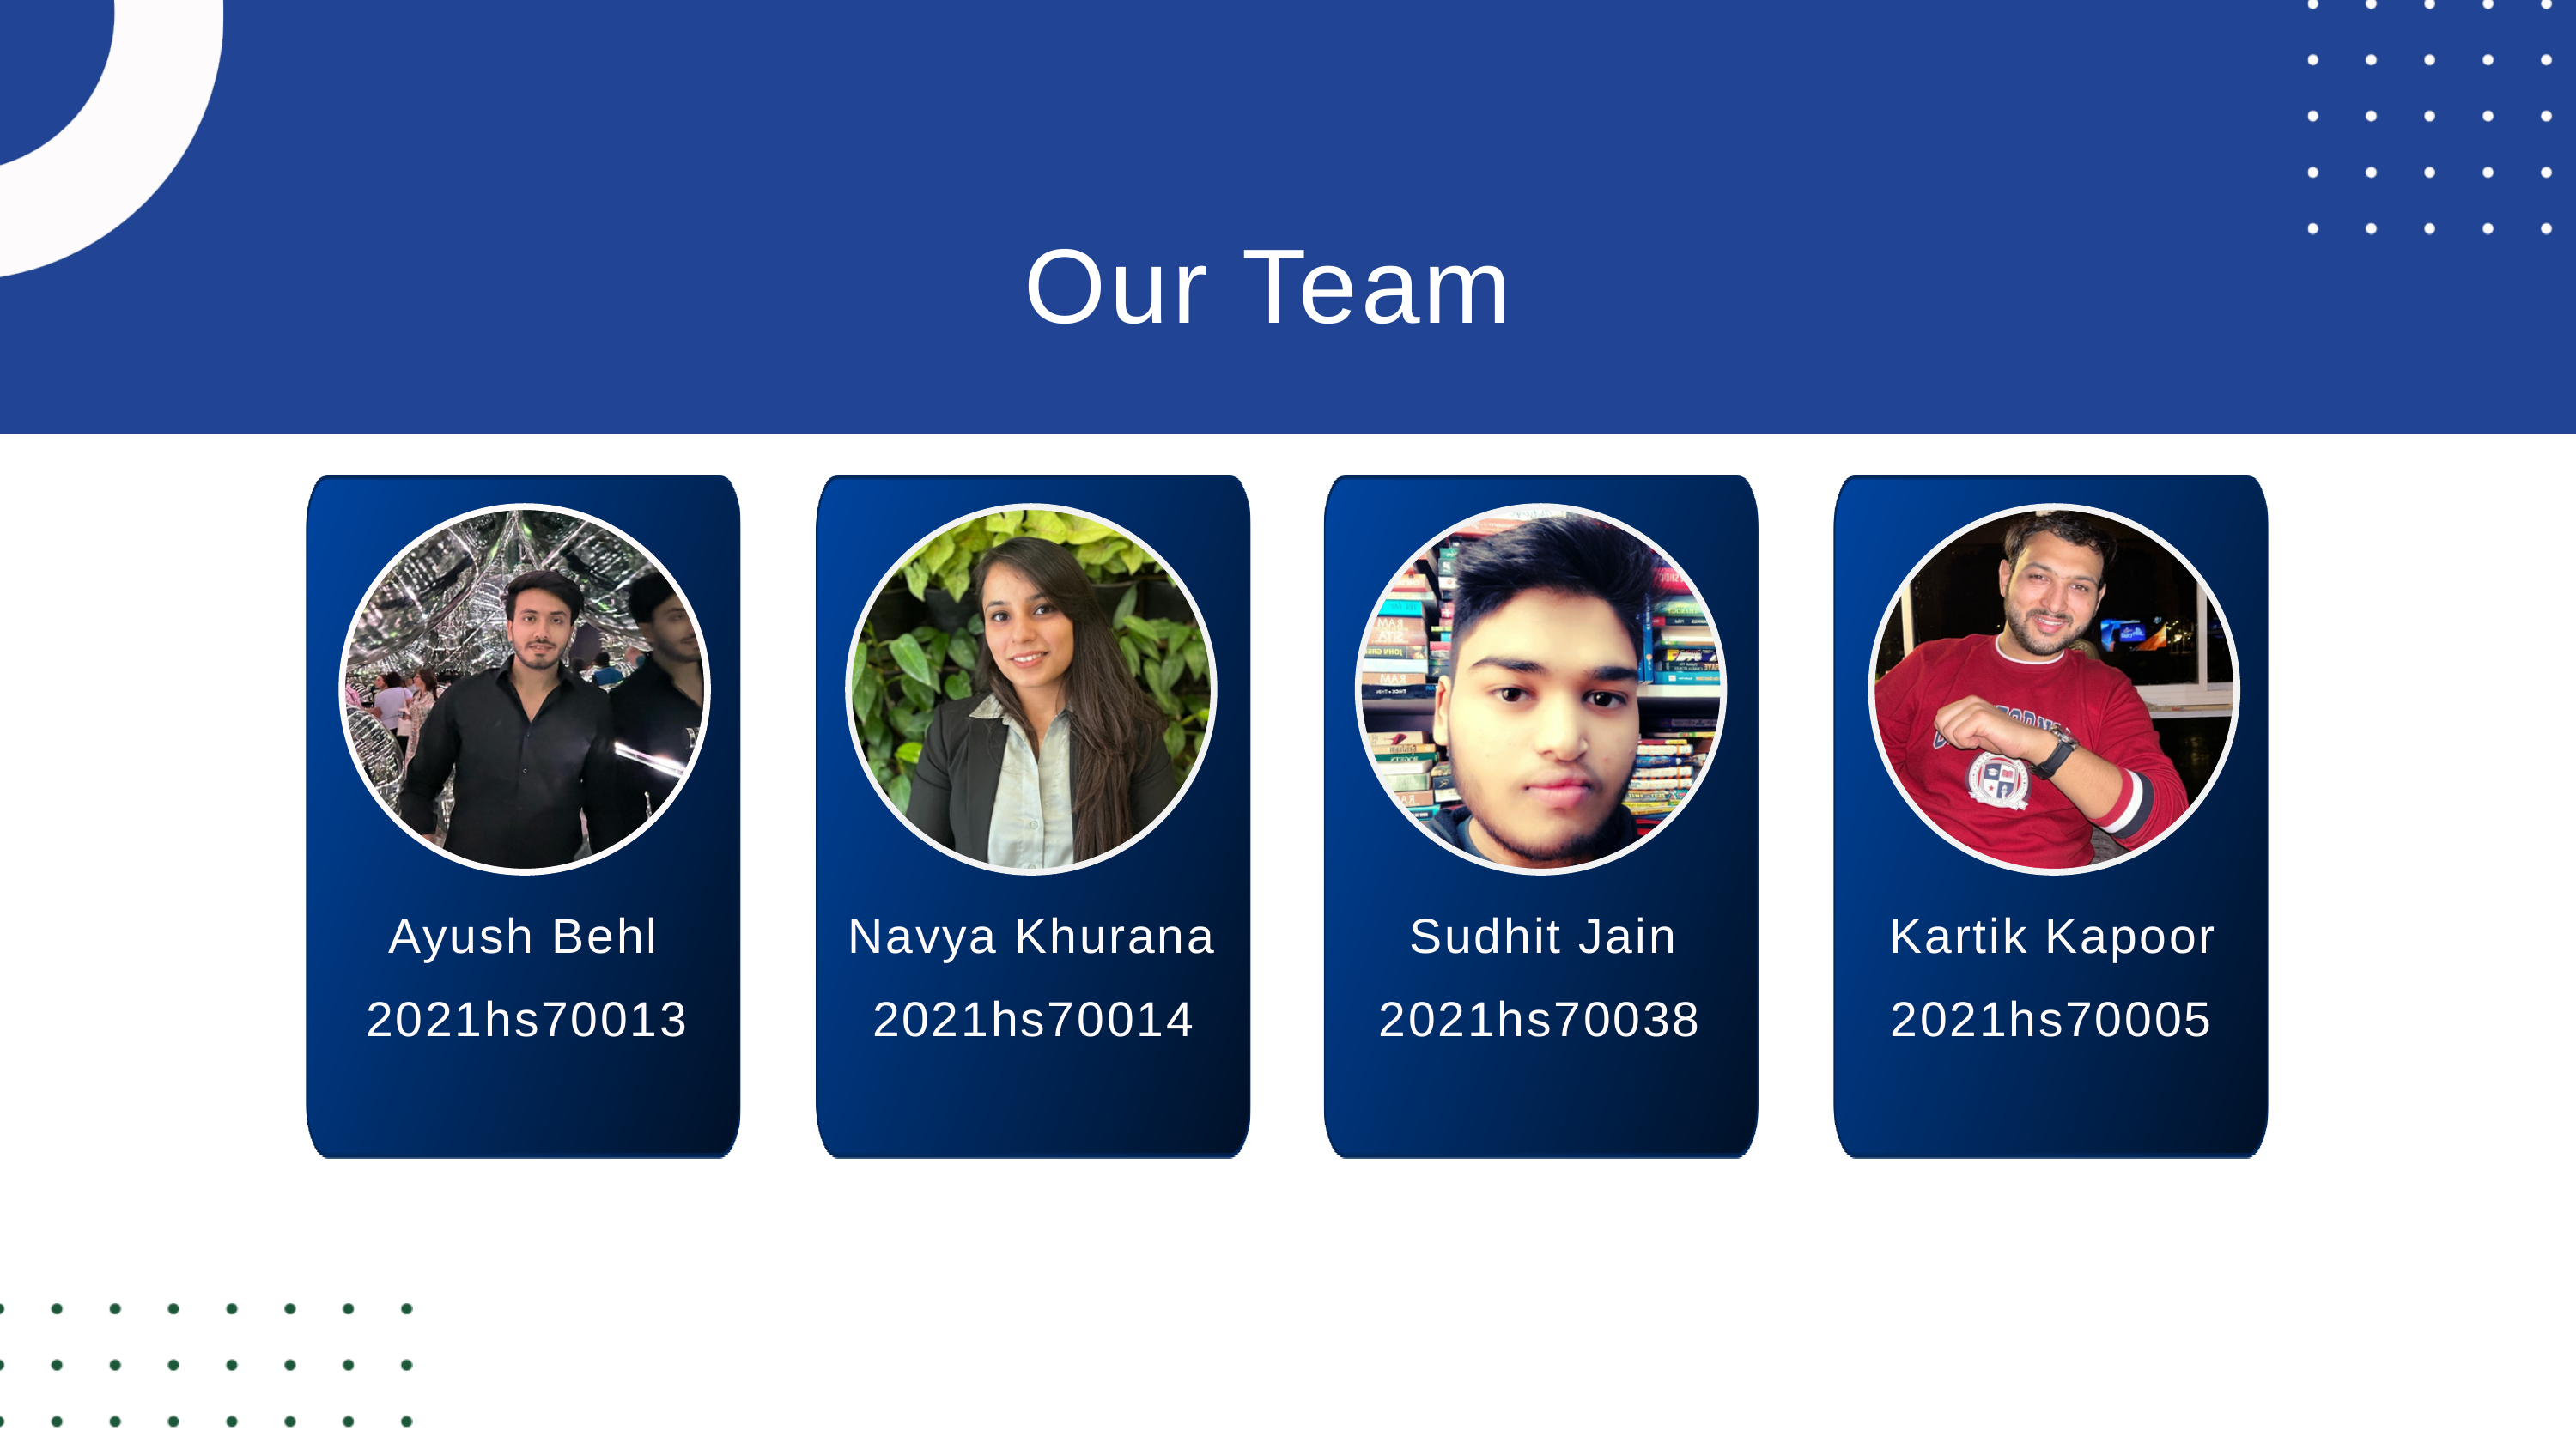

Our Team

Ayush Behl
Navya Khurana
Sudhit Jain
Kartik Kapoor
2021hs70013
2021hs70014
2021hs70038
2021hs70005